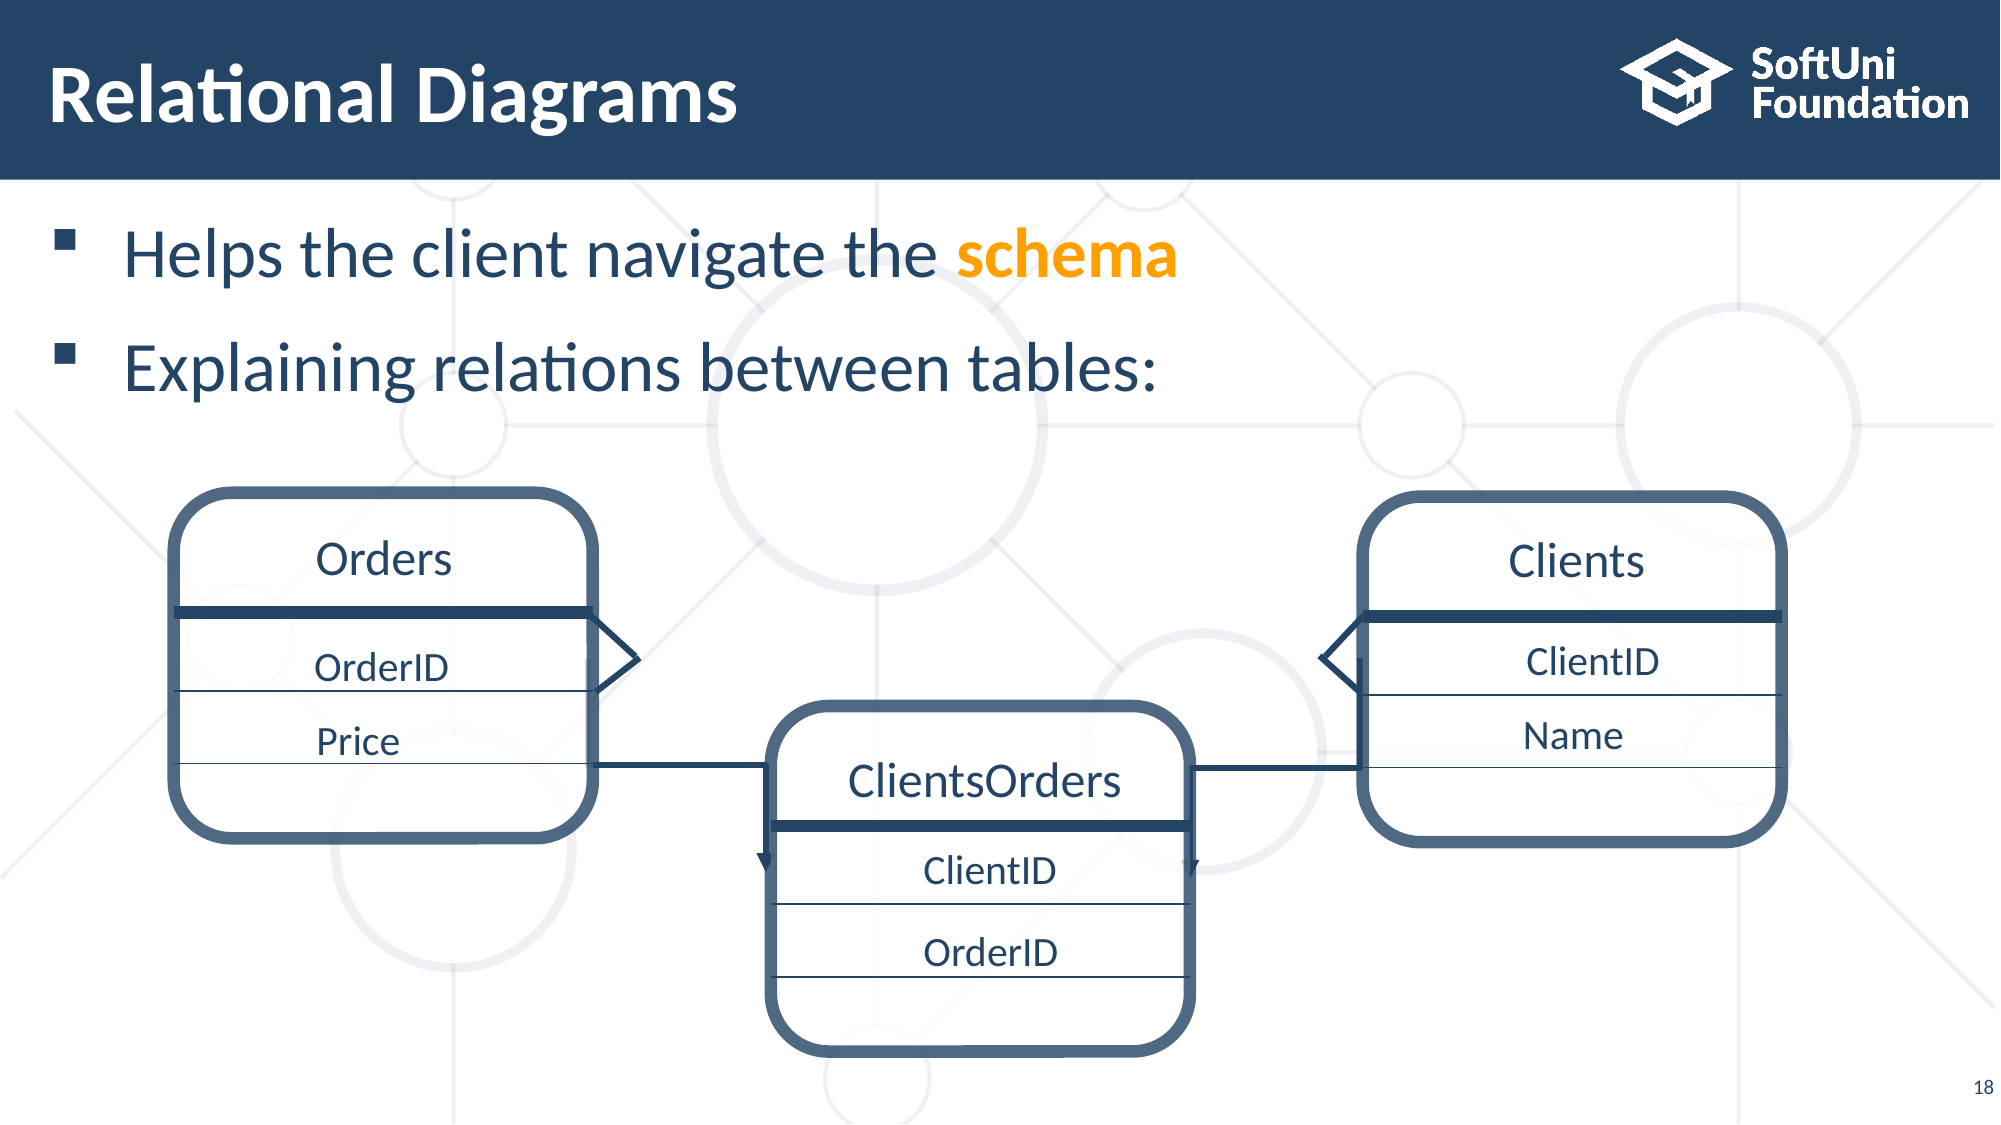

# Relational Diagrams
Helps the client navigate the schema
Explaining relations between tables:

         Orders
        OrderID

 Clients
     ClientID
          ClientsOrders

         ClientID
     Name
        Price
         OrderID
18